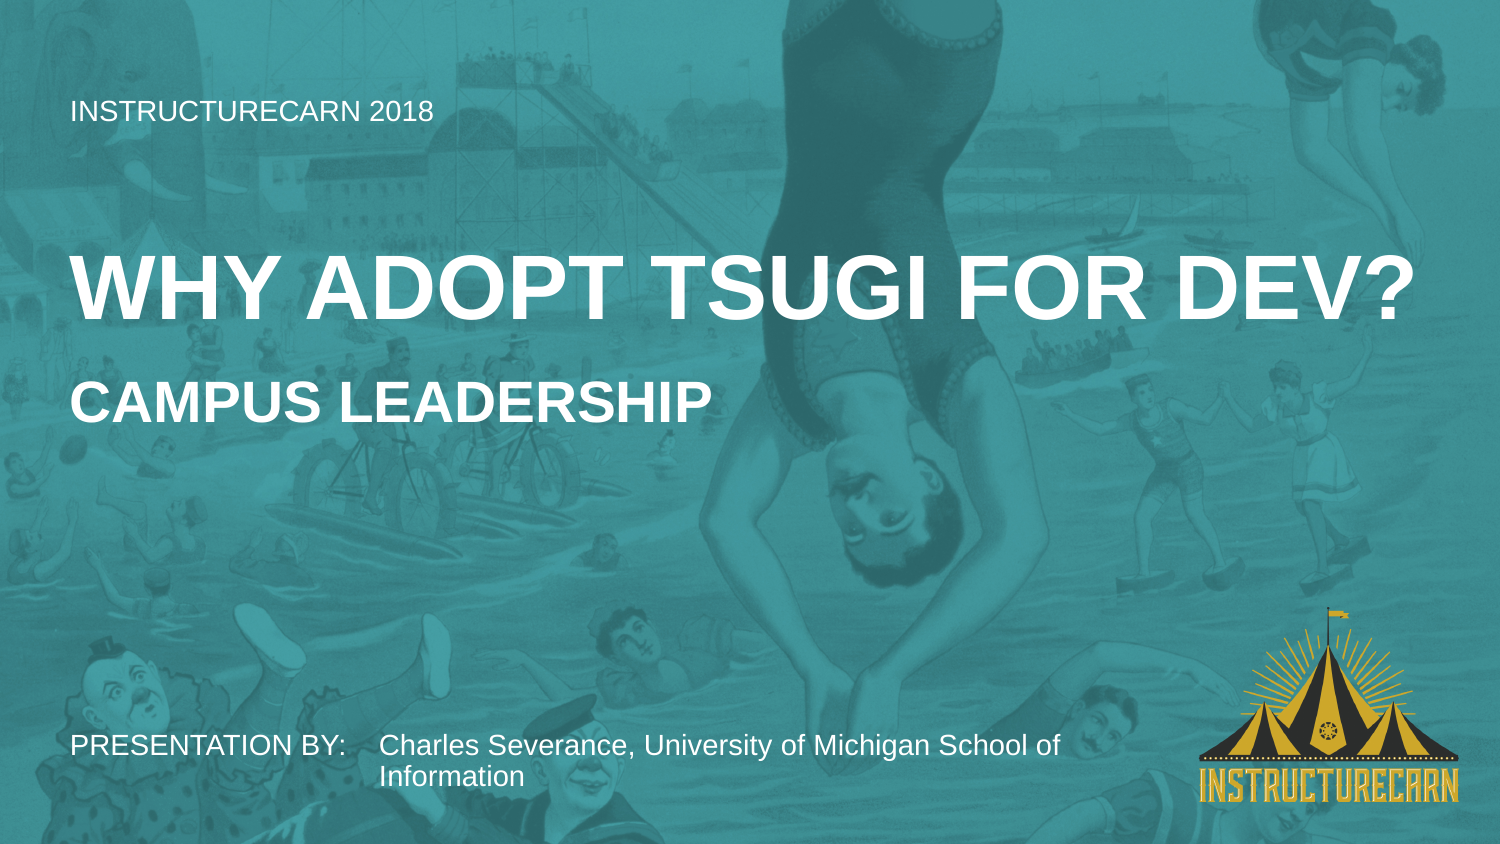

Why ADOPT TSUGI FOR DEV?
CAMPUS Leadership
PRESENTATION BY:
Charles Severance, University of Michigan School of Information